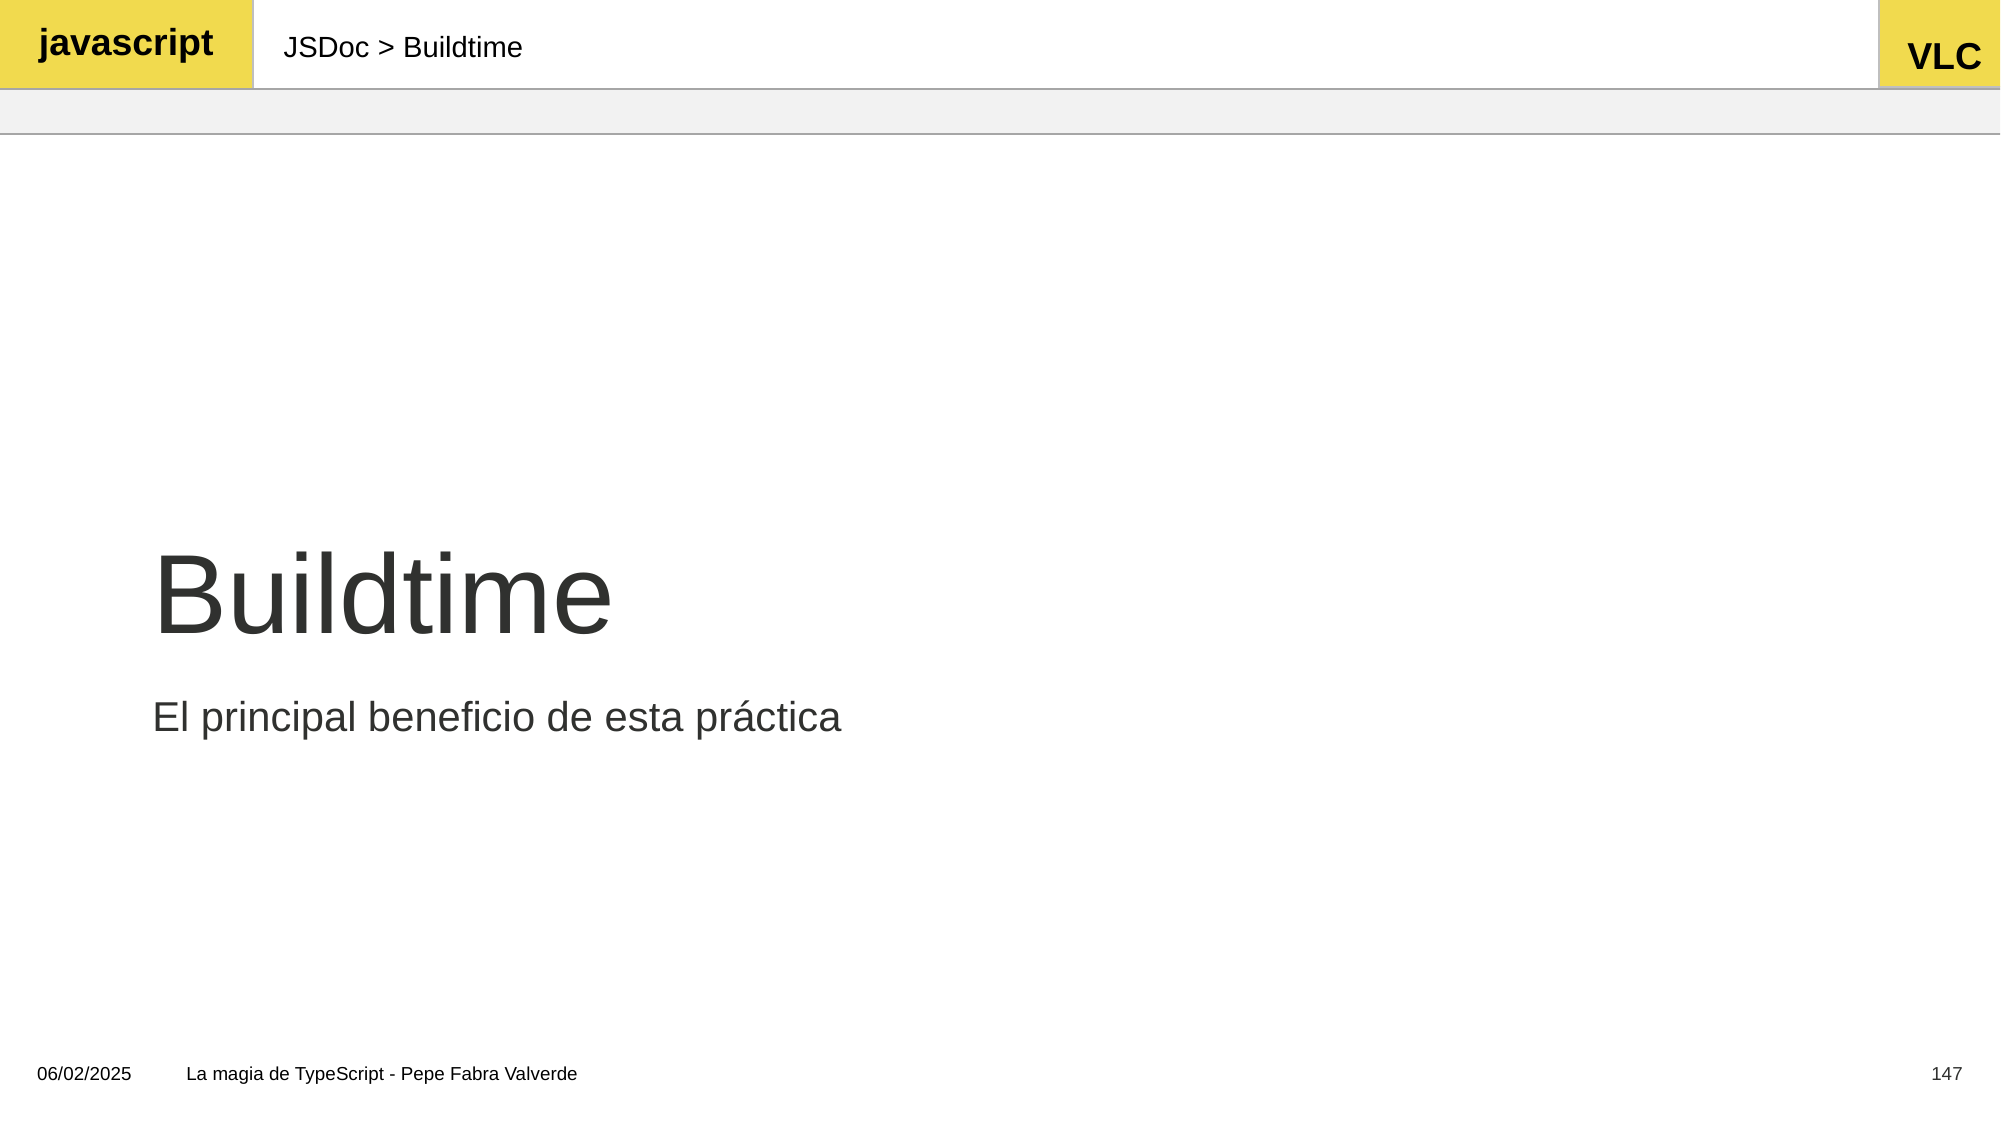

JSDoc > Buildtime
# Buildtime
El principal beneficio de esta práctica
06/02/2025
La magia de TypeScript - Pepe Fabra Valverde
147